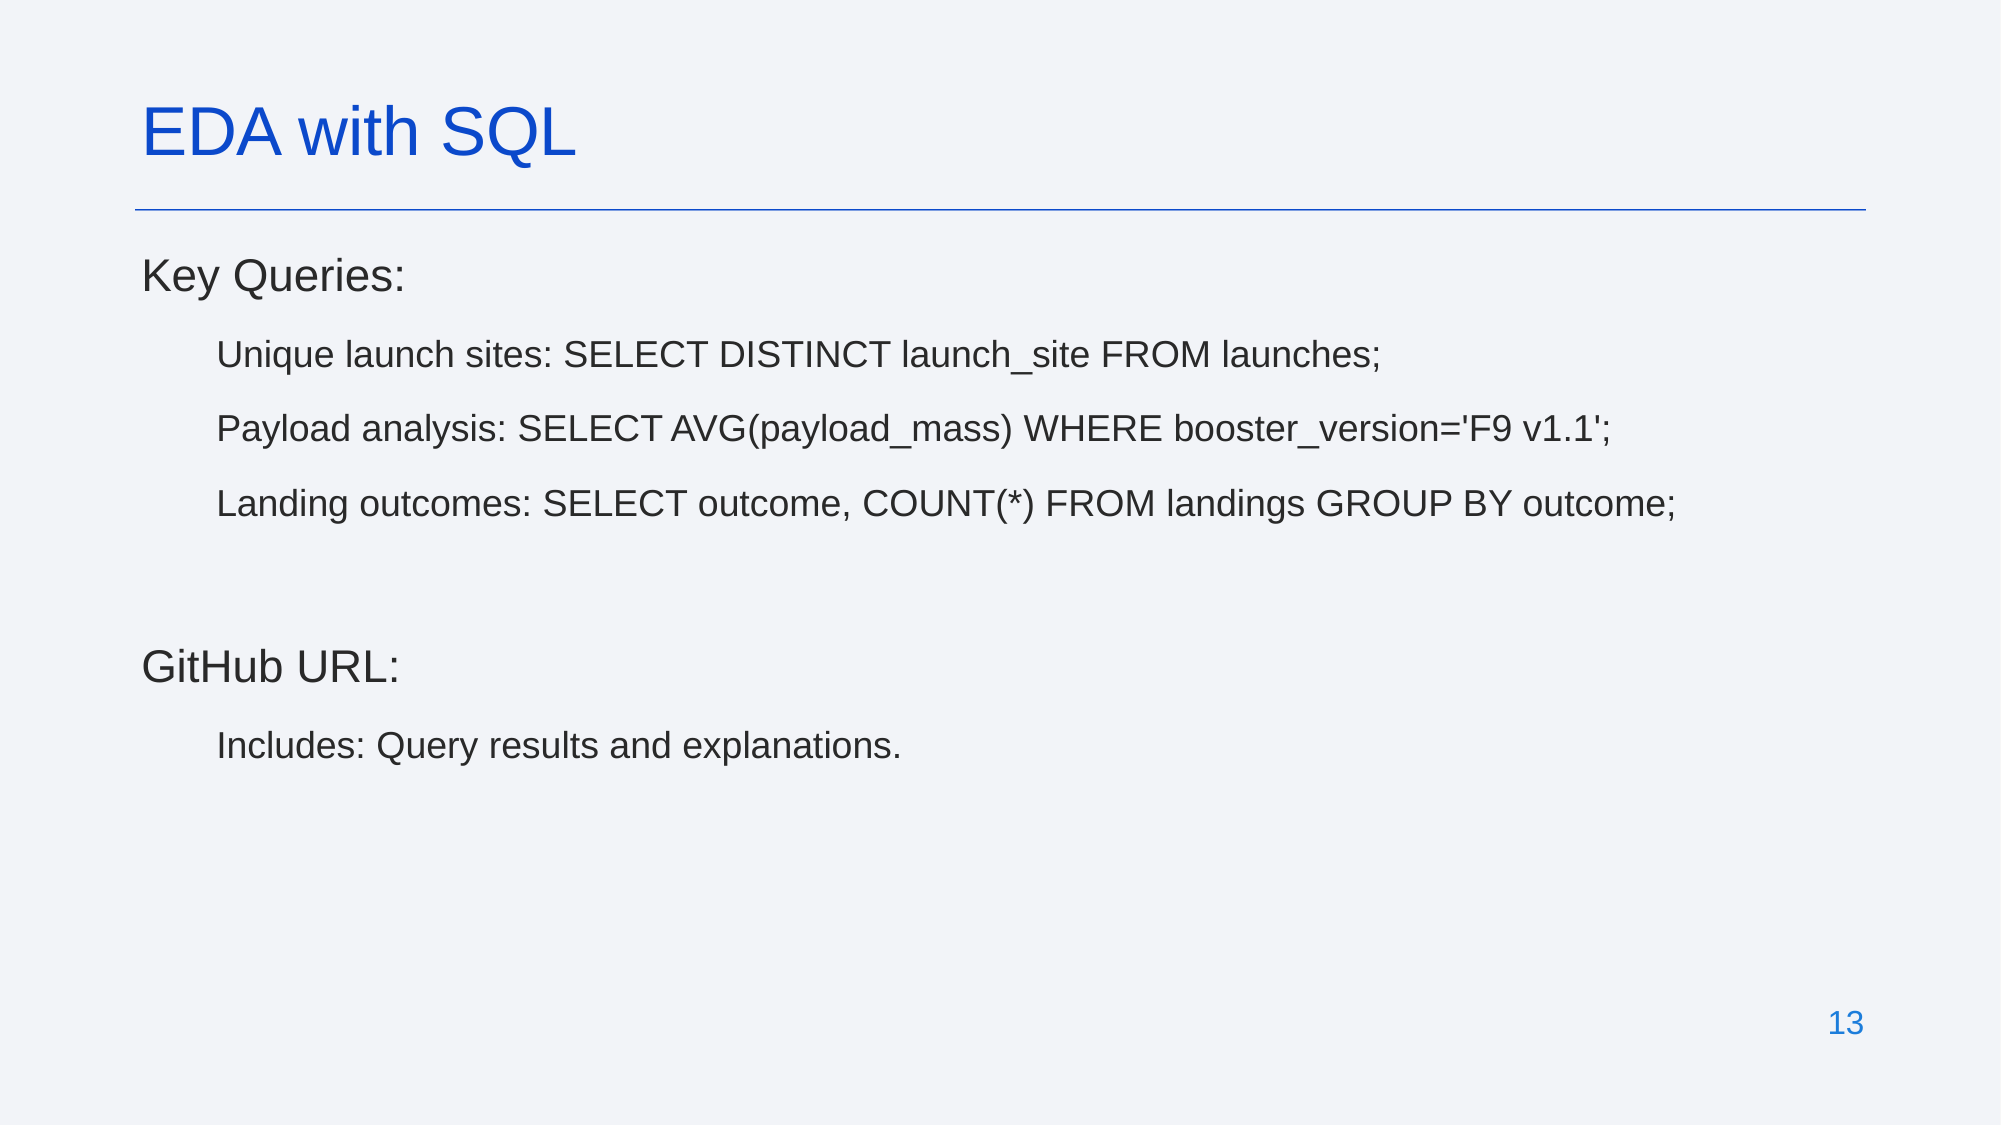

EDA with SQL
Key Queries:
Unique launch sites: SELECT DISTINCT launch_site FROM launches;
Payload analysis: SELECT AVG(payload_mass) WHERE booster_version='F9 v1.1';
Landing outcomes: SELECT outcome, COUNT(*) FROM landings GROUP BY outcome;

GitHub URL:
Includes: Query results and explanations.

13